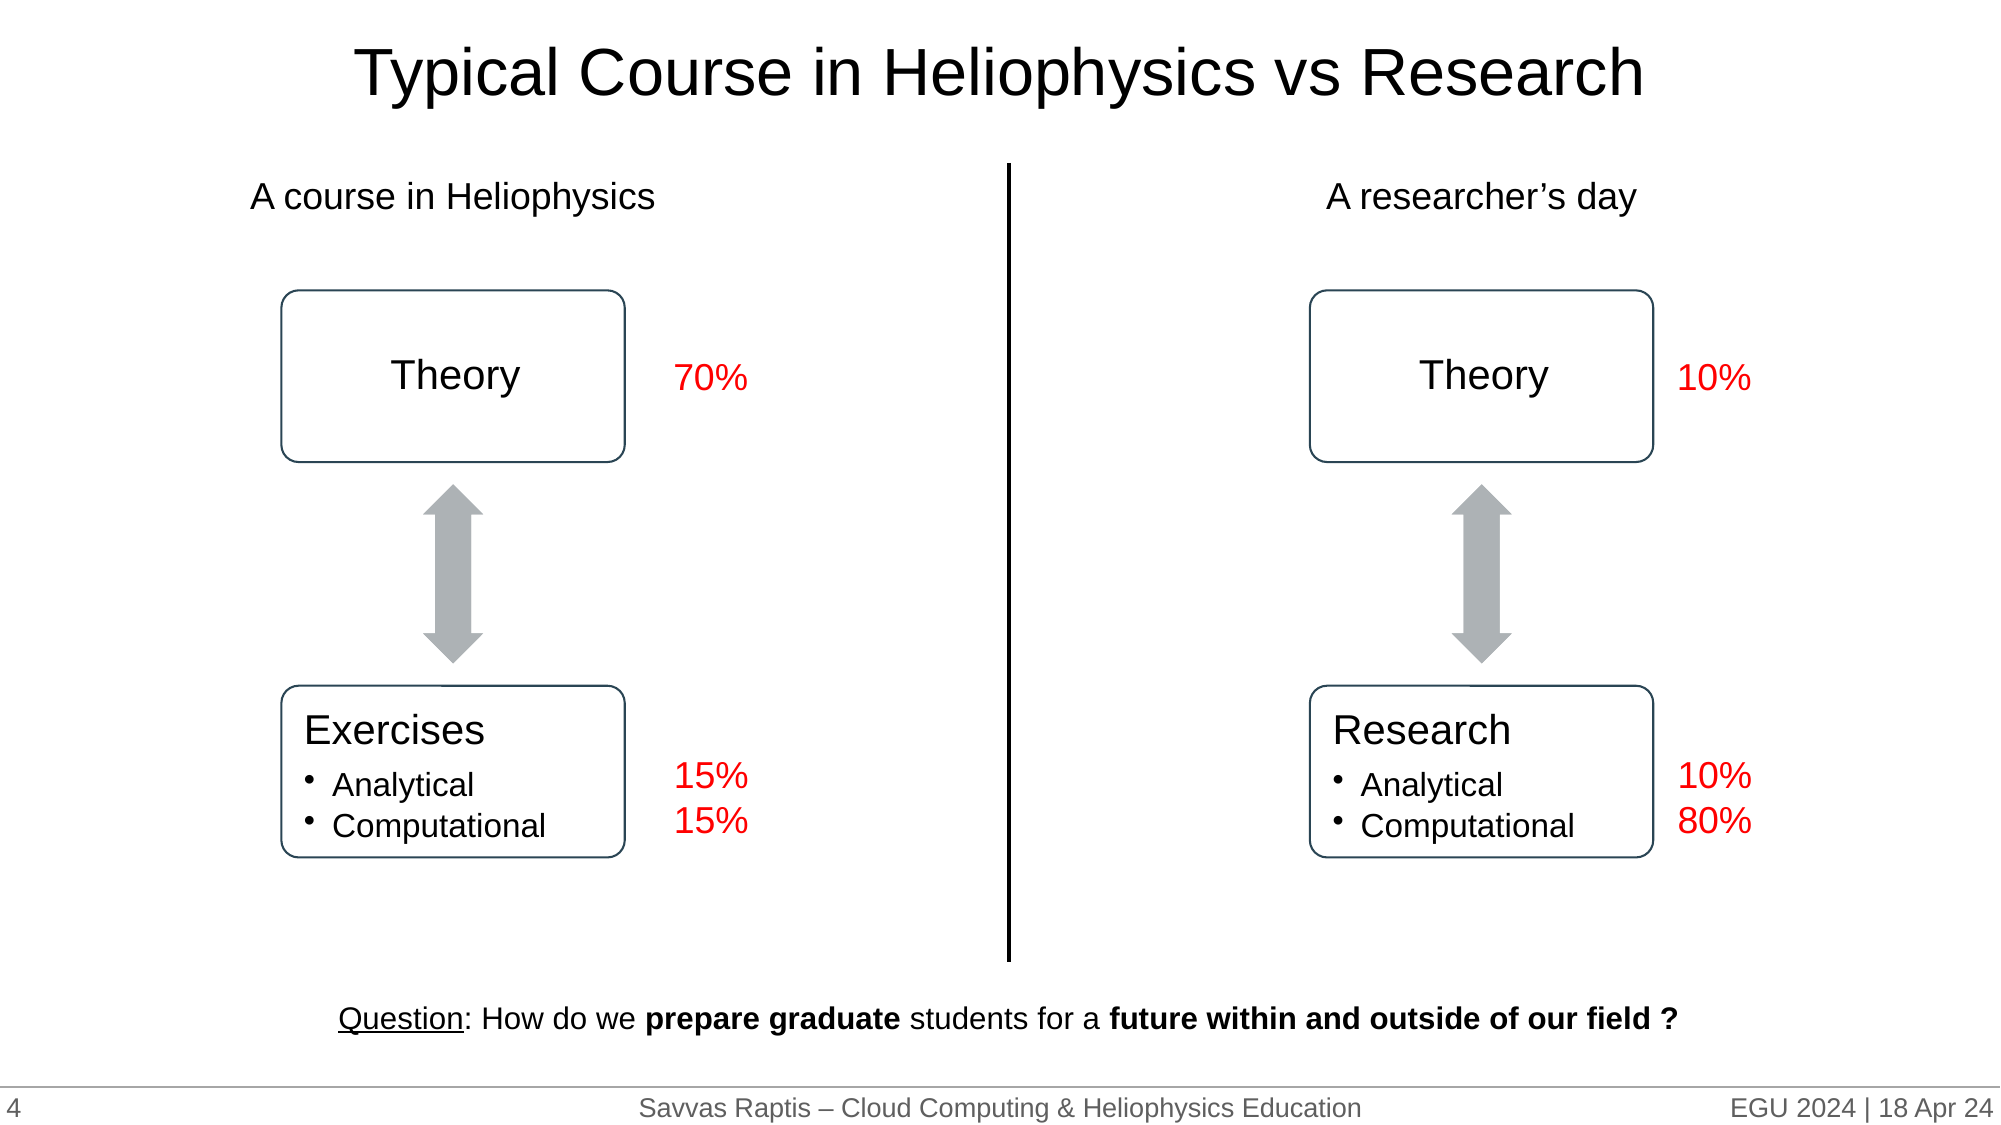

# Typical Course in Heliophysics vs Research
Theory

Research
Analytical
Computational

A researcher’s day
10%
10%
80%
Theory

Exercises
Analytical
Computational

A course in Heliophysics
70%
15%
15%
Question: How do we prepare graduate students for a future within and outside of our field ?